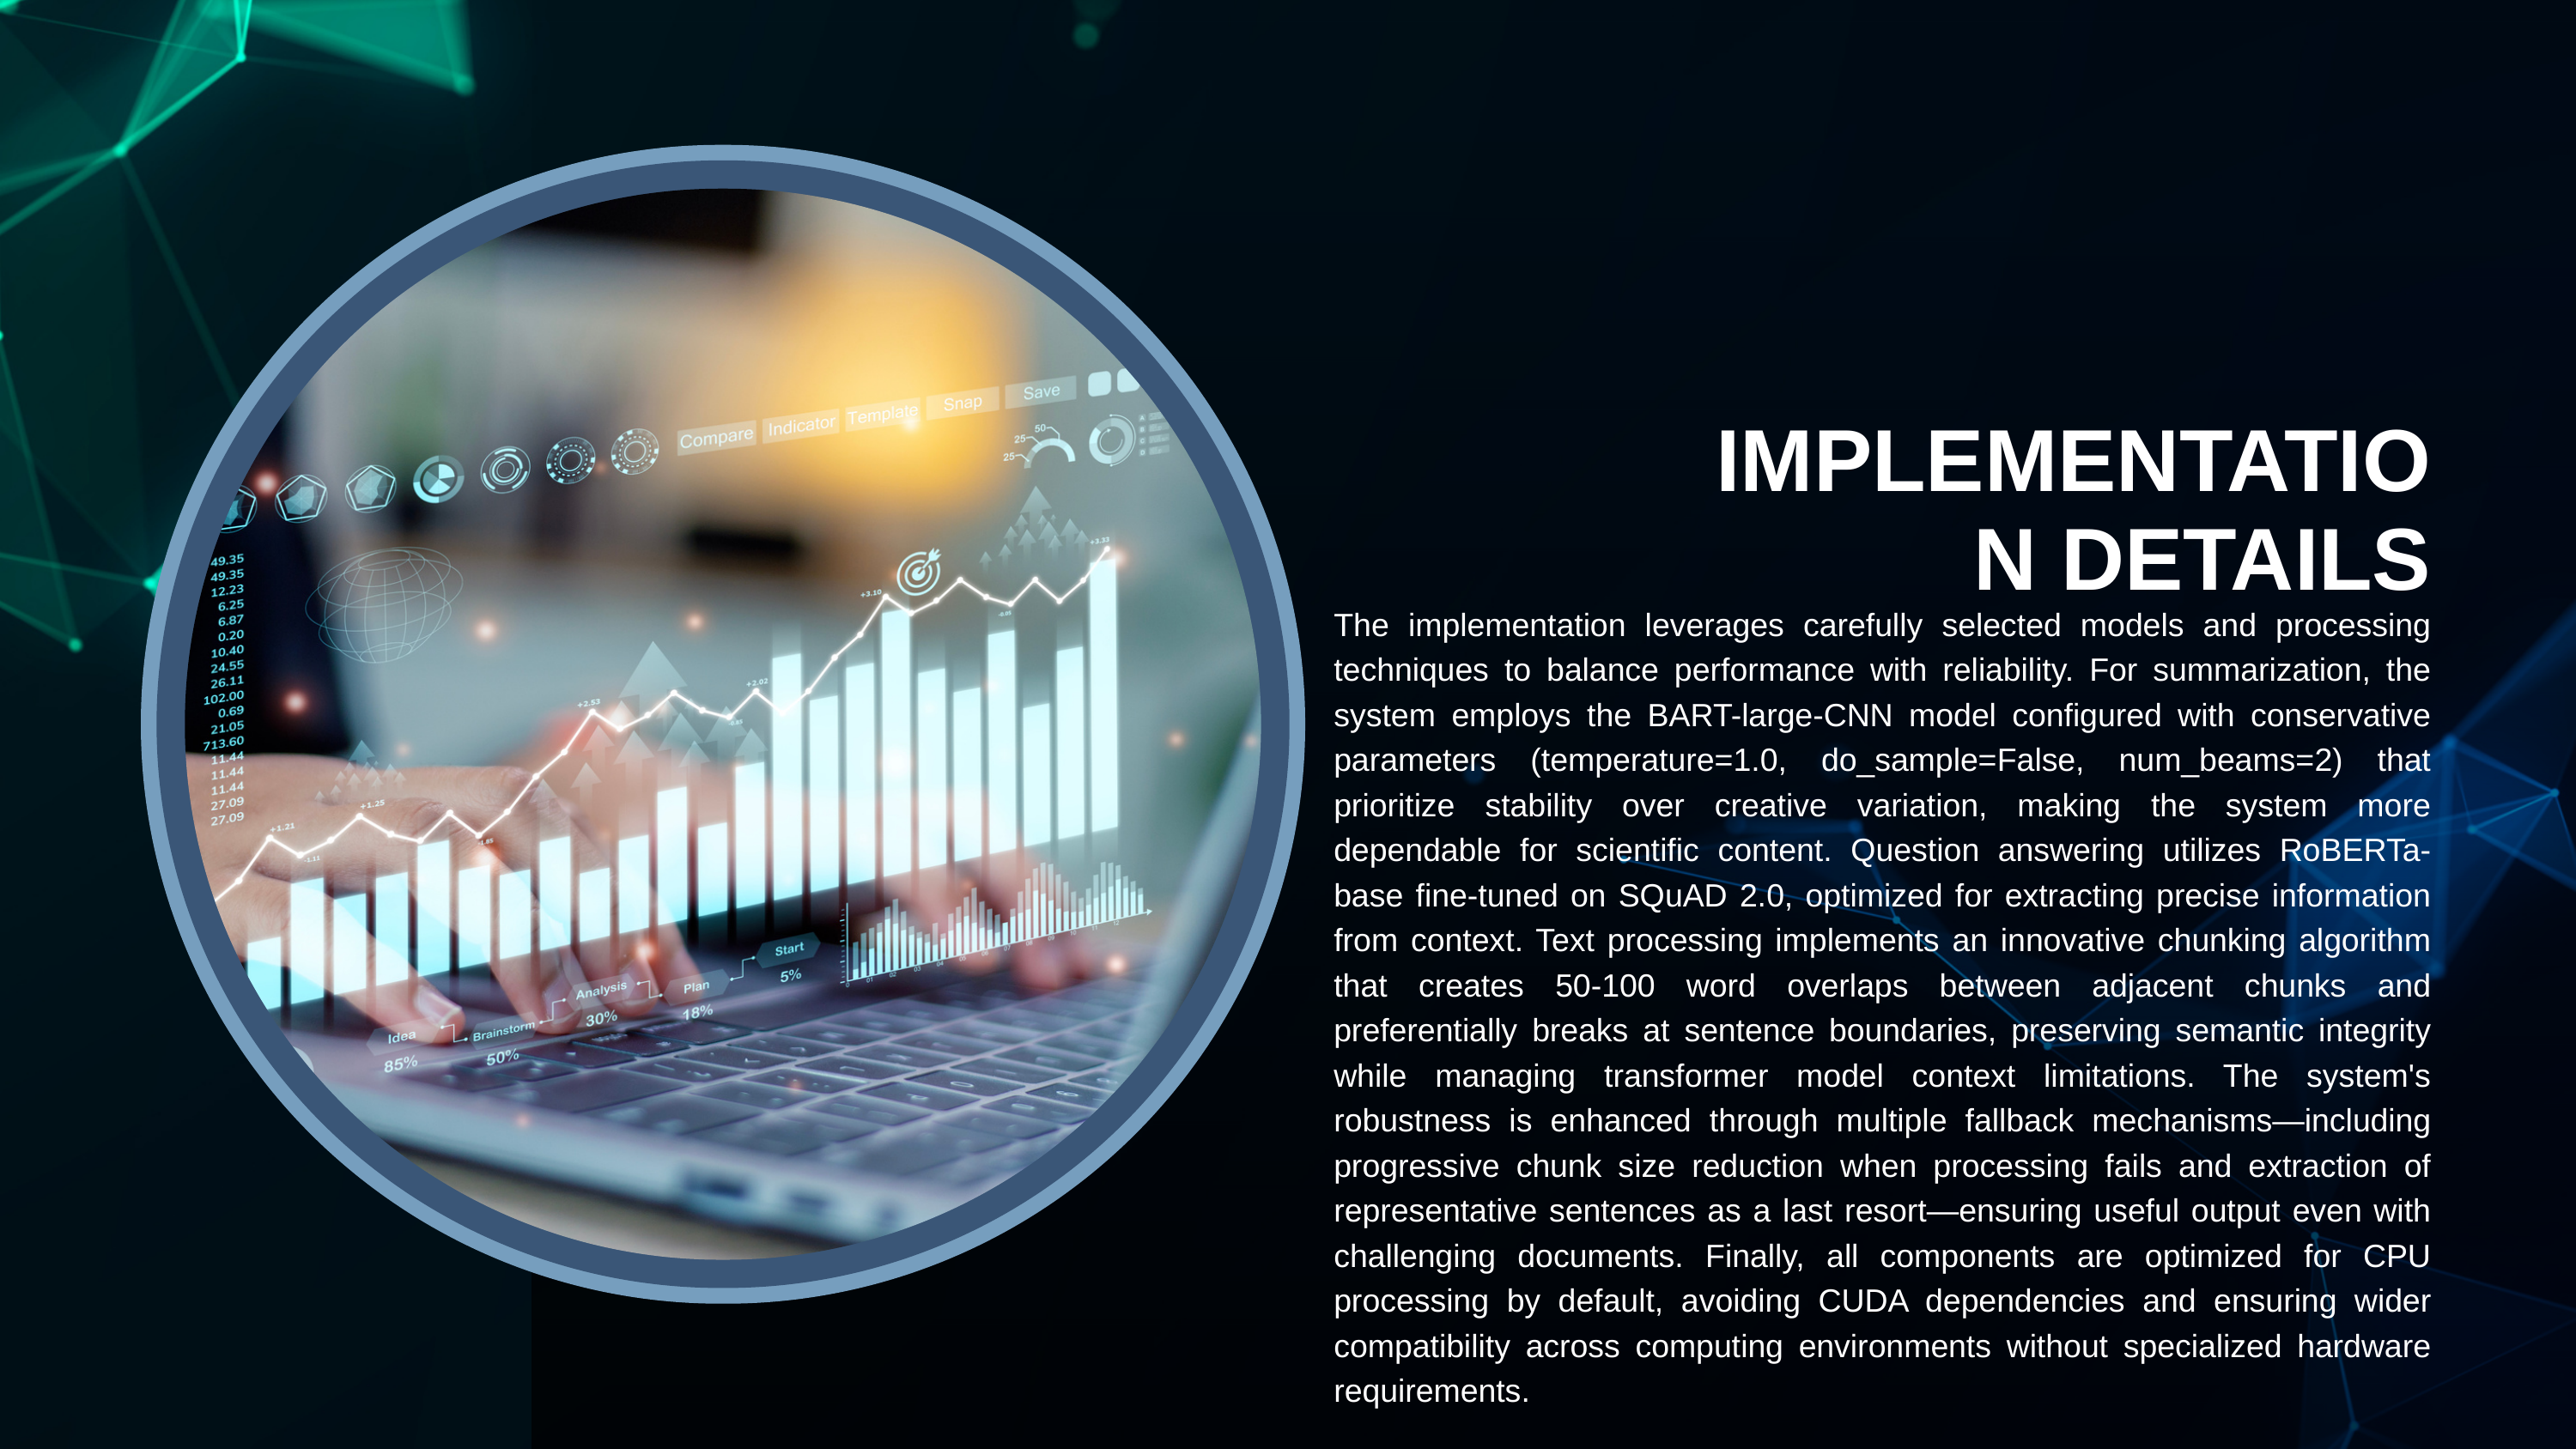

IMPLEMENTATION DETAILS
The implementation leverages carefully selected models and processing techniques to balance performance with reliability. For summarization, the system employs the BART-large-CNN model configured with conservative parameters (temperature=1.0, do_sample=False, num_beams=2) that prioritize stability over creative variation, making the system more dependable for scientific content. Question answering utilizes RoBERTa-base fine-tuned on SQuAD 2.0, optimized for extracting precise information from context. Text processing implements an innovative chunking algorithm that creates 50-100 word overlaps between adjacent chunks and preferentially breaks at sentence boundaries, preserving semantic integrity while managing transformer model context limitations. The system's robustness is enhanced through multiple fallback mechanisms—including progressive chunk size reduction when processing fails and extraction of representative sentences as a last resort—ensuring useful output even with challenging documents. Finally, all components are optimized for CPU processing by default, avoiding CUDA dependencies and ensuring wider compatibility across computing environments without specialized hardware requirements.